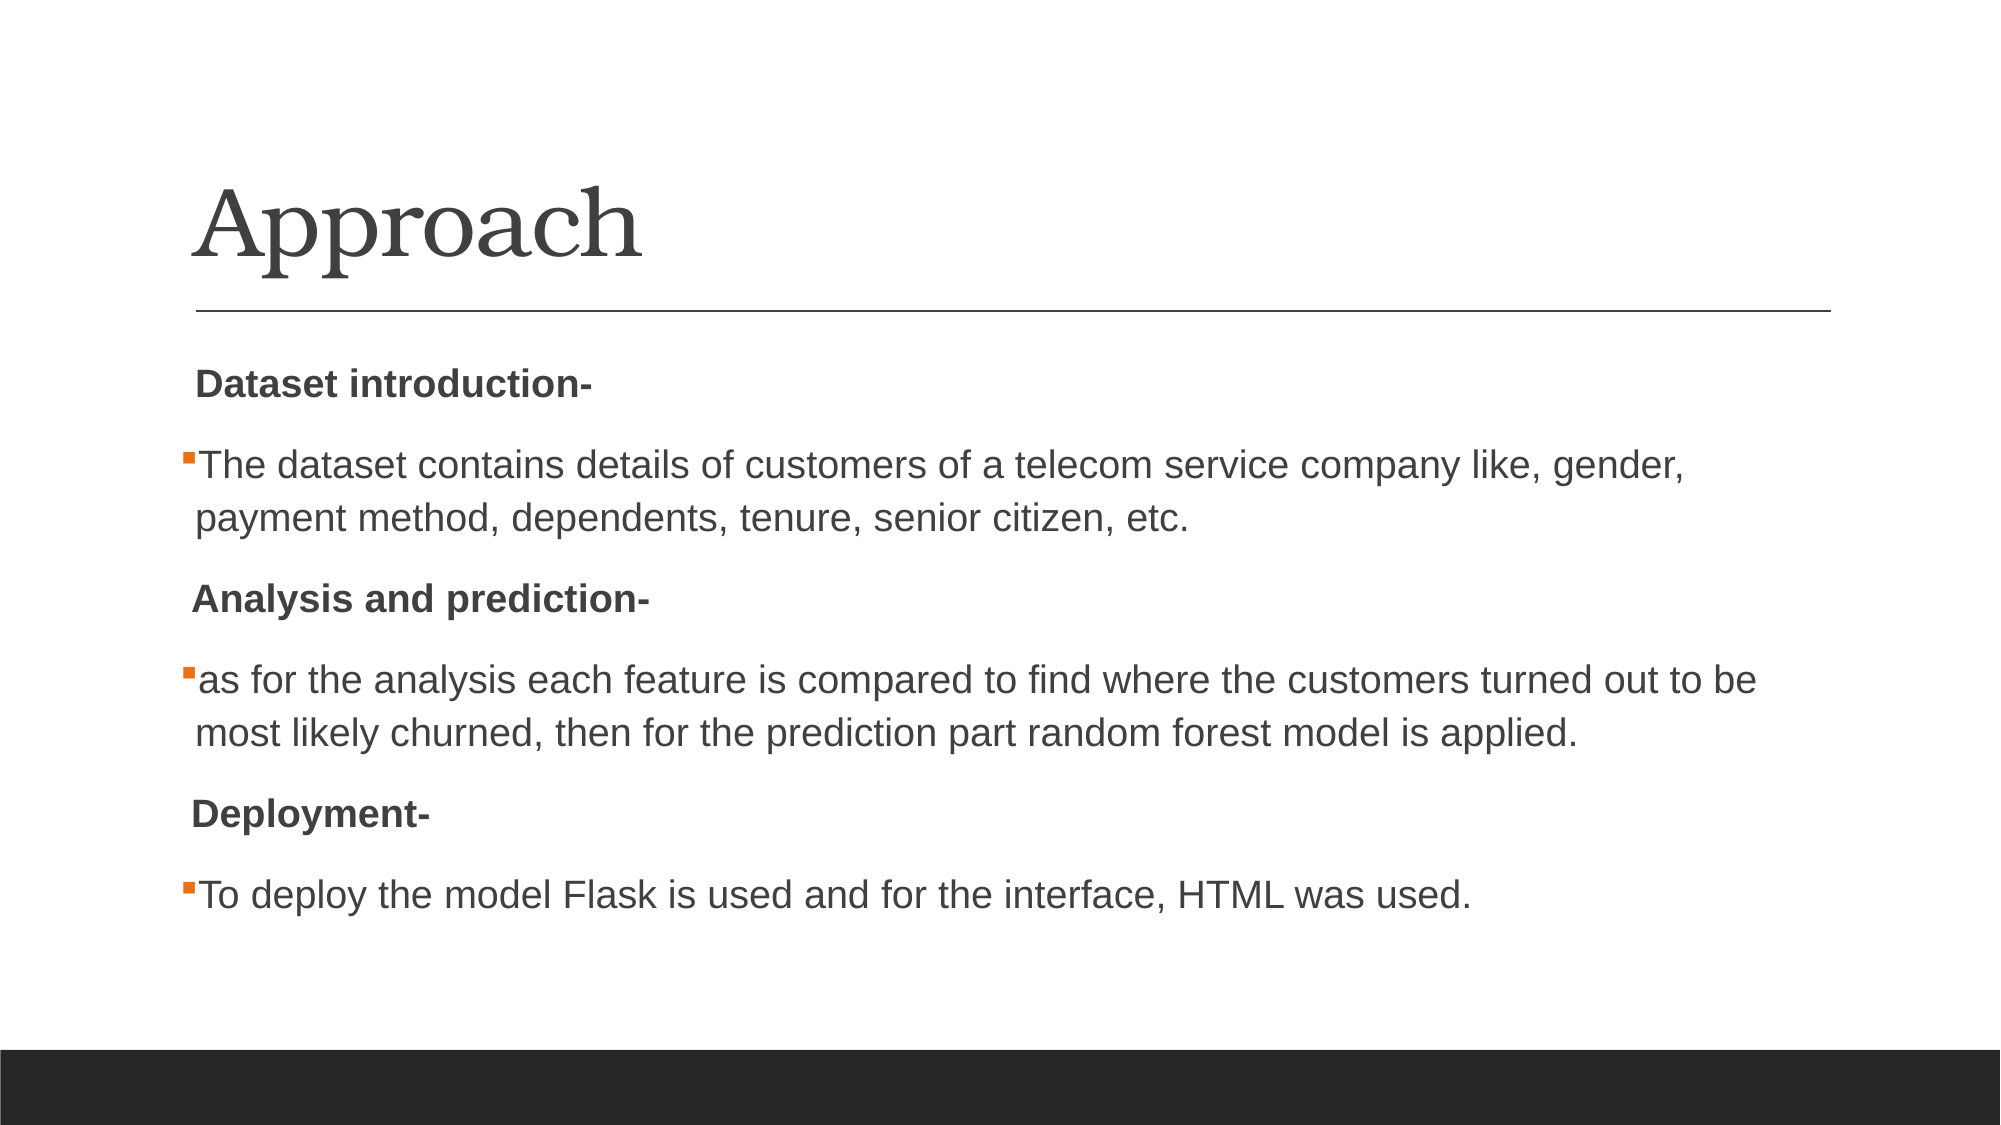

# Approach
Dataset introduction-
The dataset contains details of customers of a telecom service company like, gender, payment method, dependents, tenure, senior citizen, etc.
 Analysis and prediction-
as for the analysis each feature is compared to find where the customers turned out to be most likely churned, then for the prediction part random forest model is applied.
 Deployment-
To deploy the model Flask is used and for the interface, HTML was used.